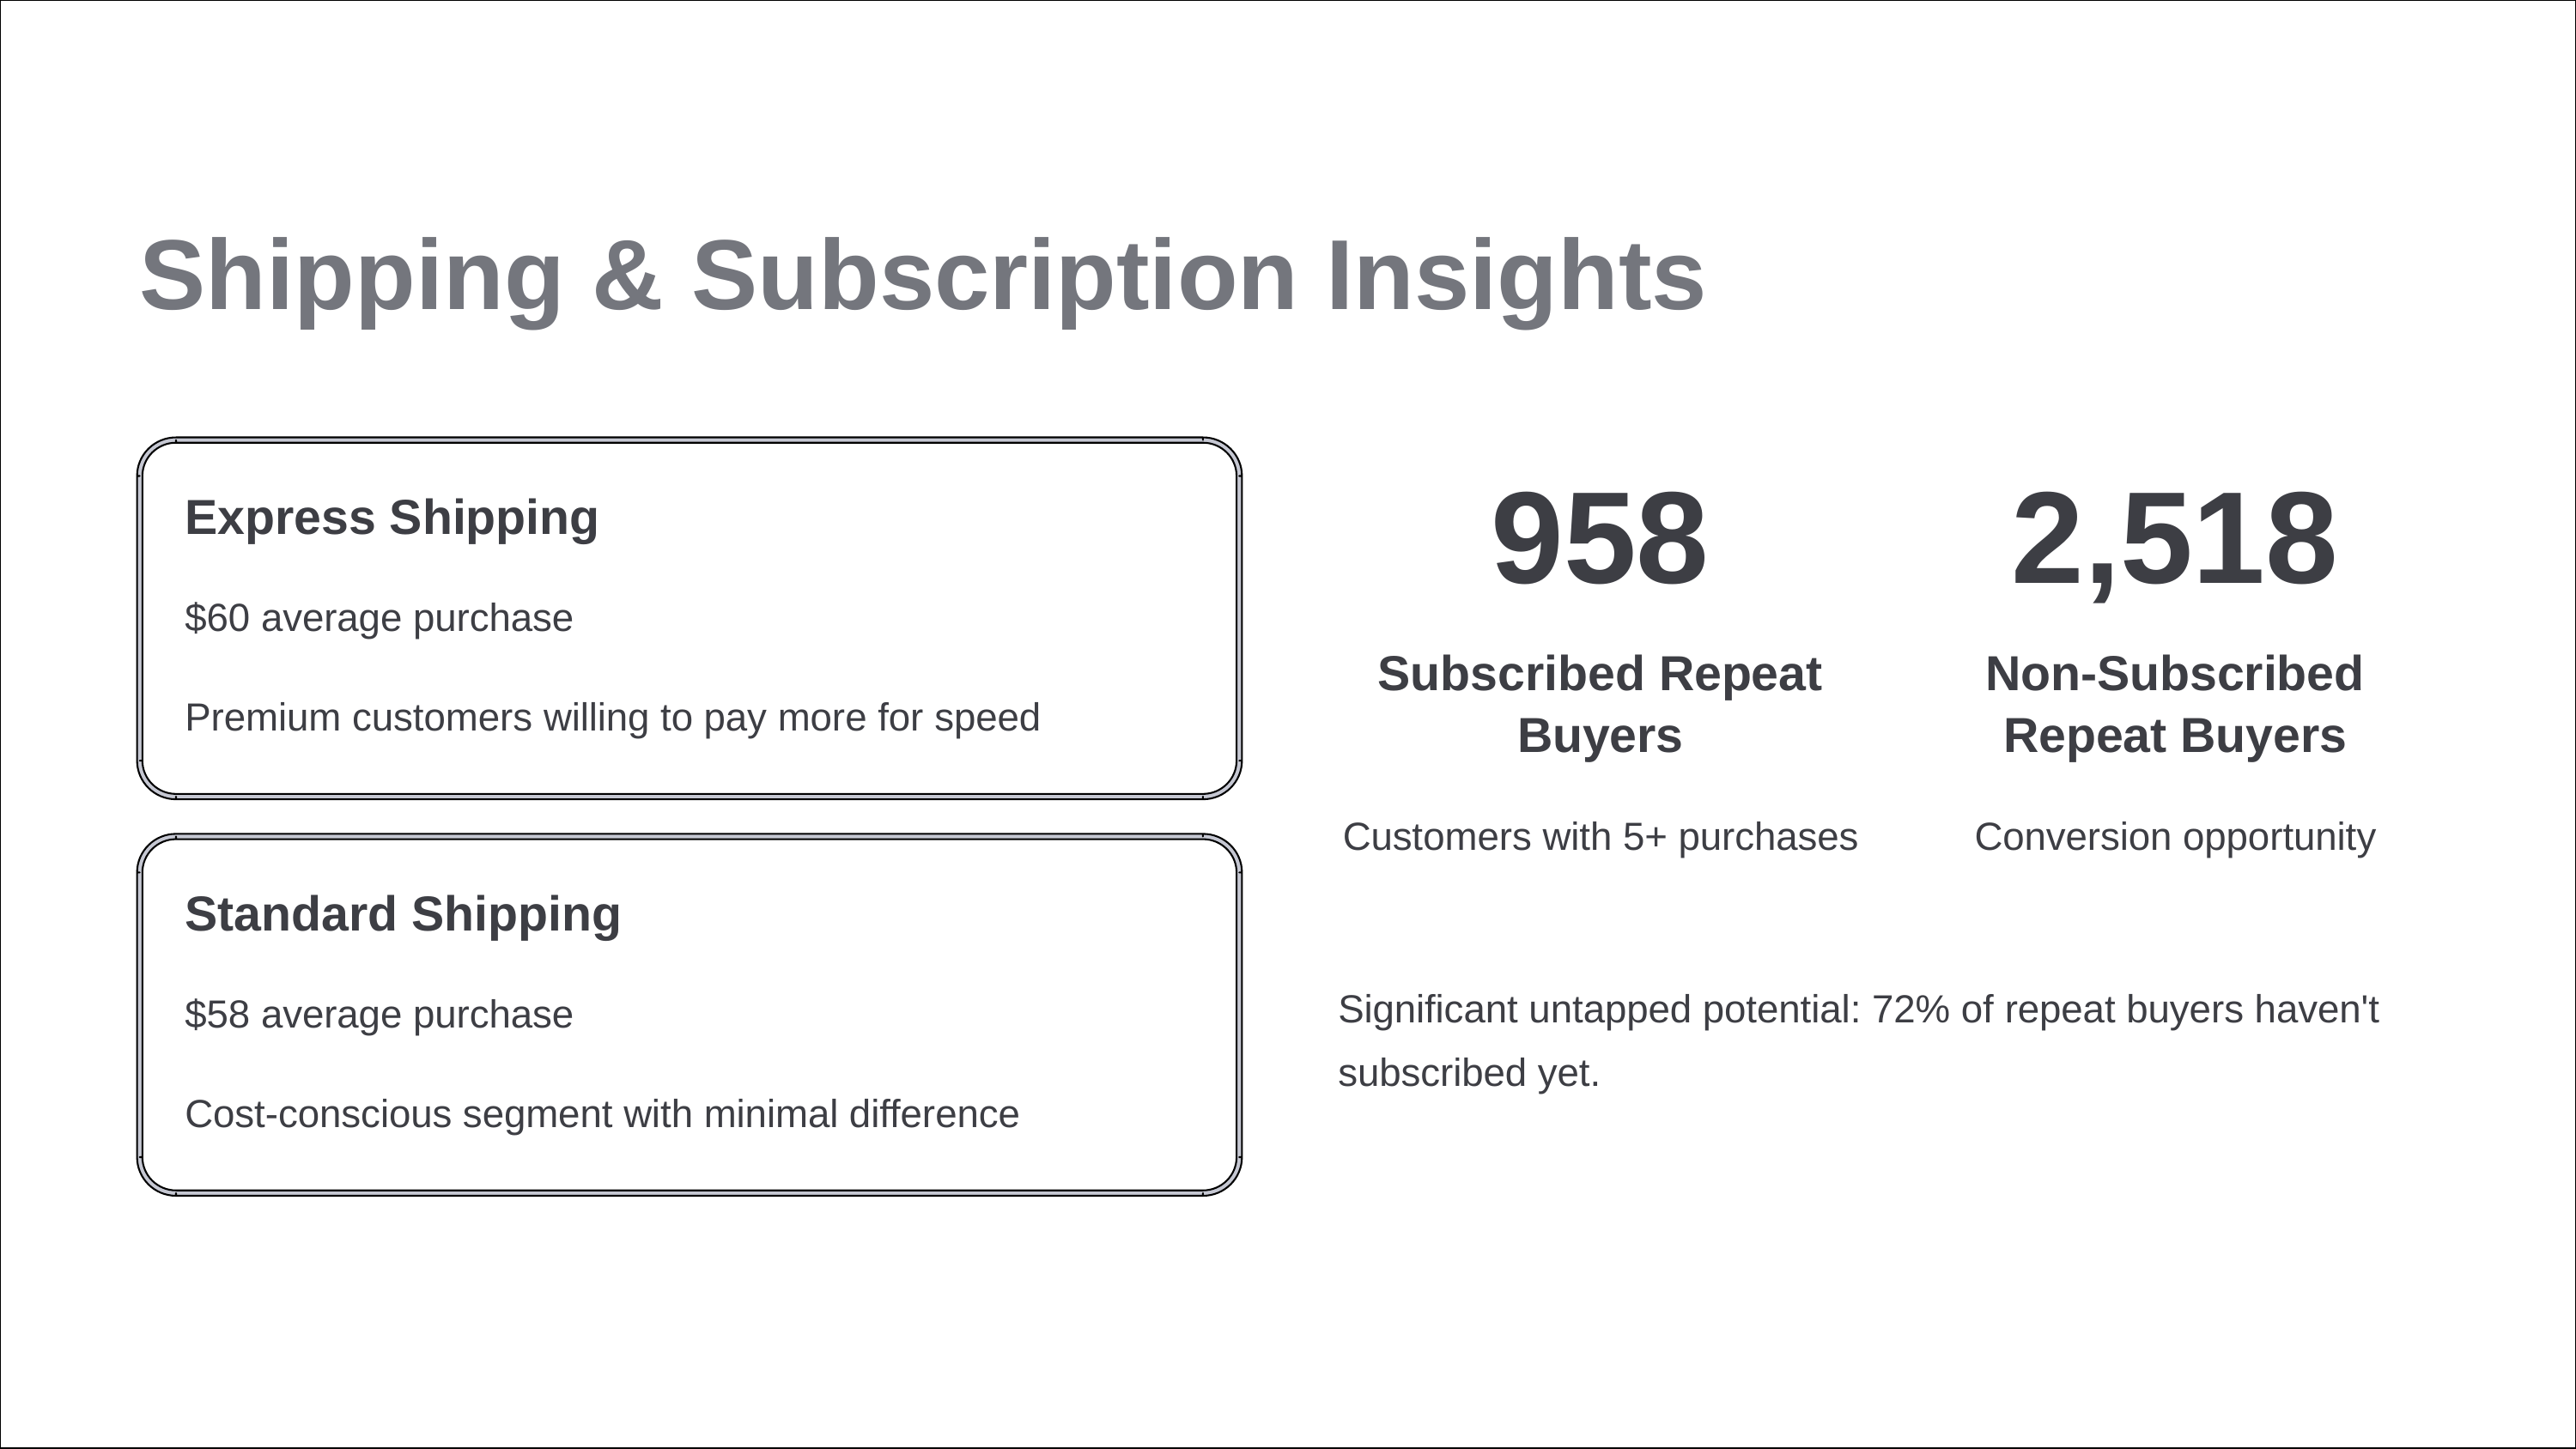

Shipping & Subscription Insights

958
2,518
Express Shipping
$60 average purchase
Subscribed Repeat Buyers
Non-Subscribed Repeat Buyers
Premium customers willing to pay more for speed
Customers with 5+ purchases
Conversion opportunity

Standard Shipping
Significant untapped potential: 72% of repeat buyers haven't subscribed yet.
$58 average purchase
Cost-conscious segment with minimal difference